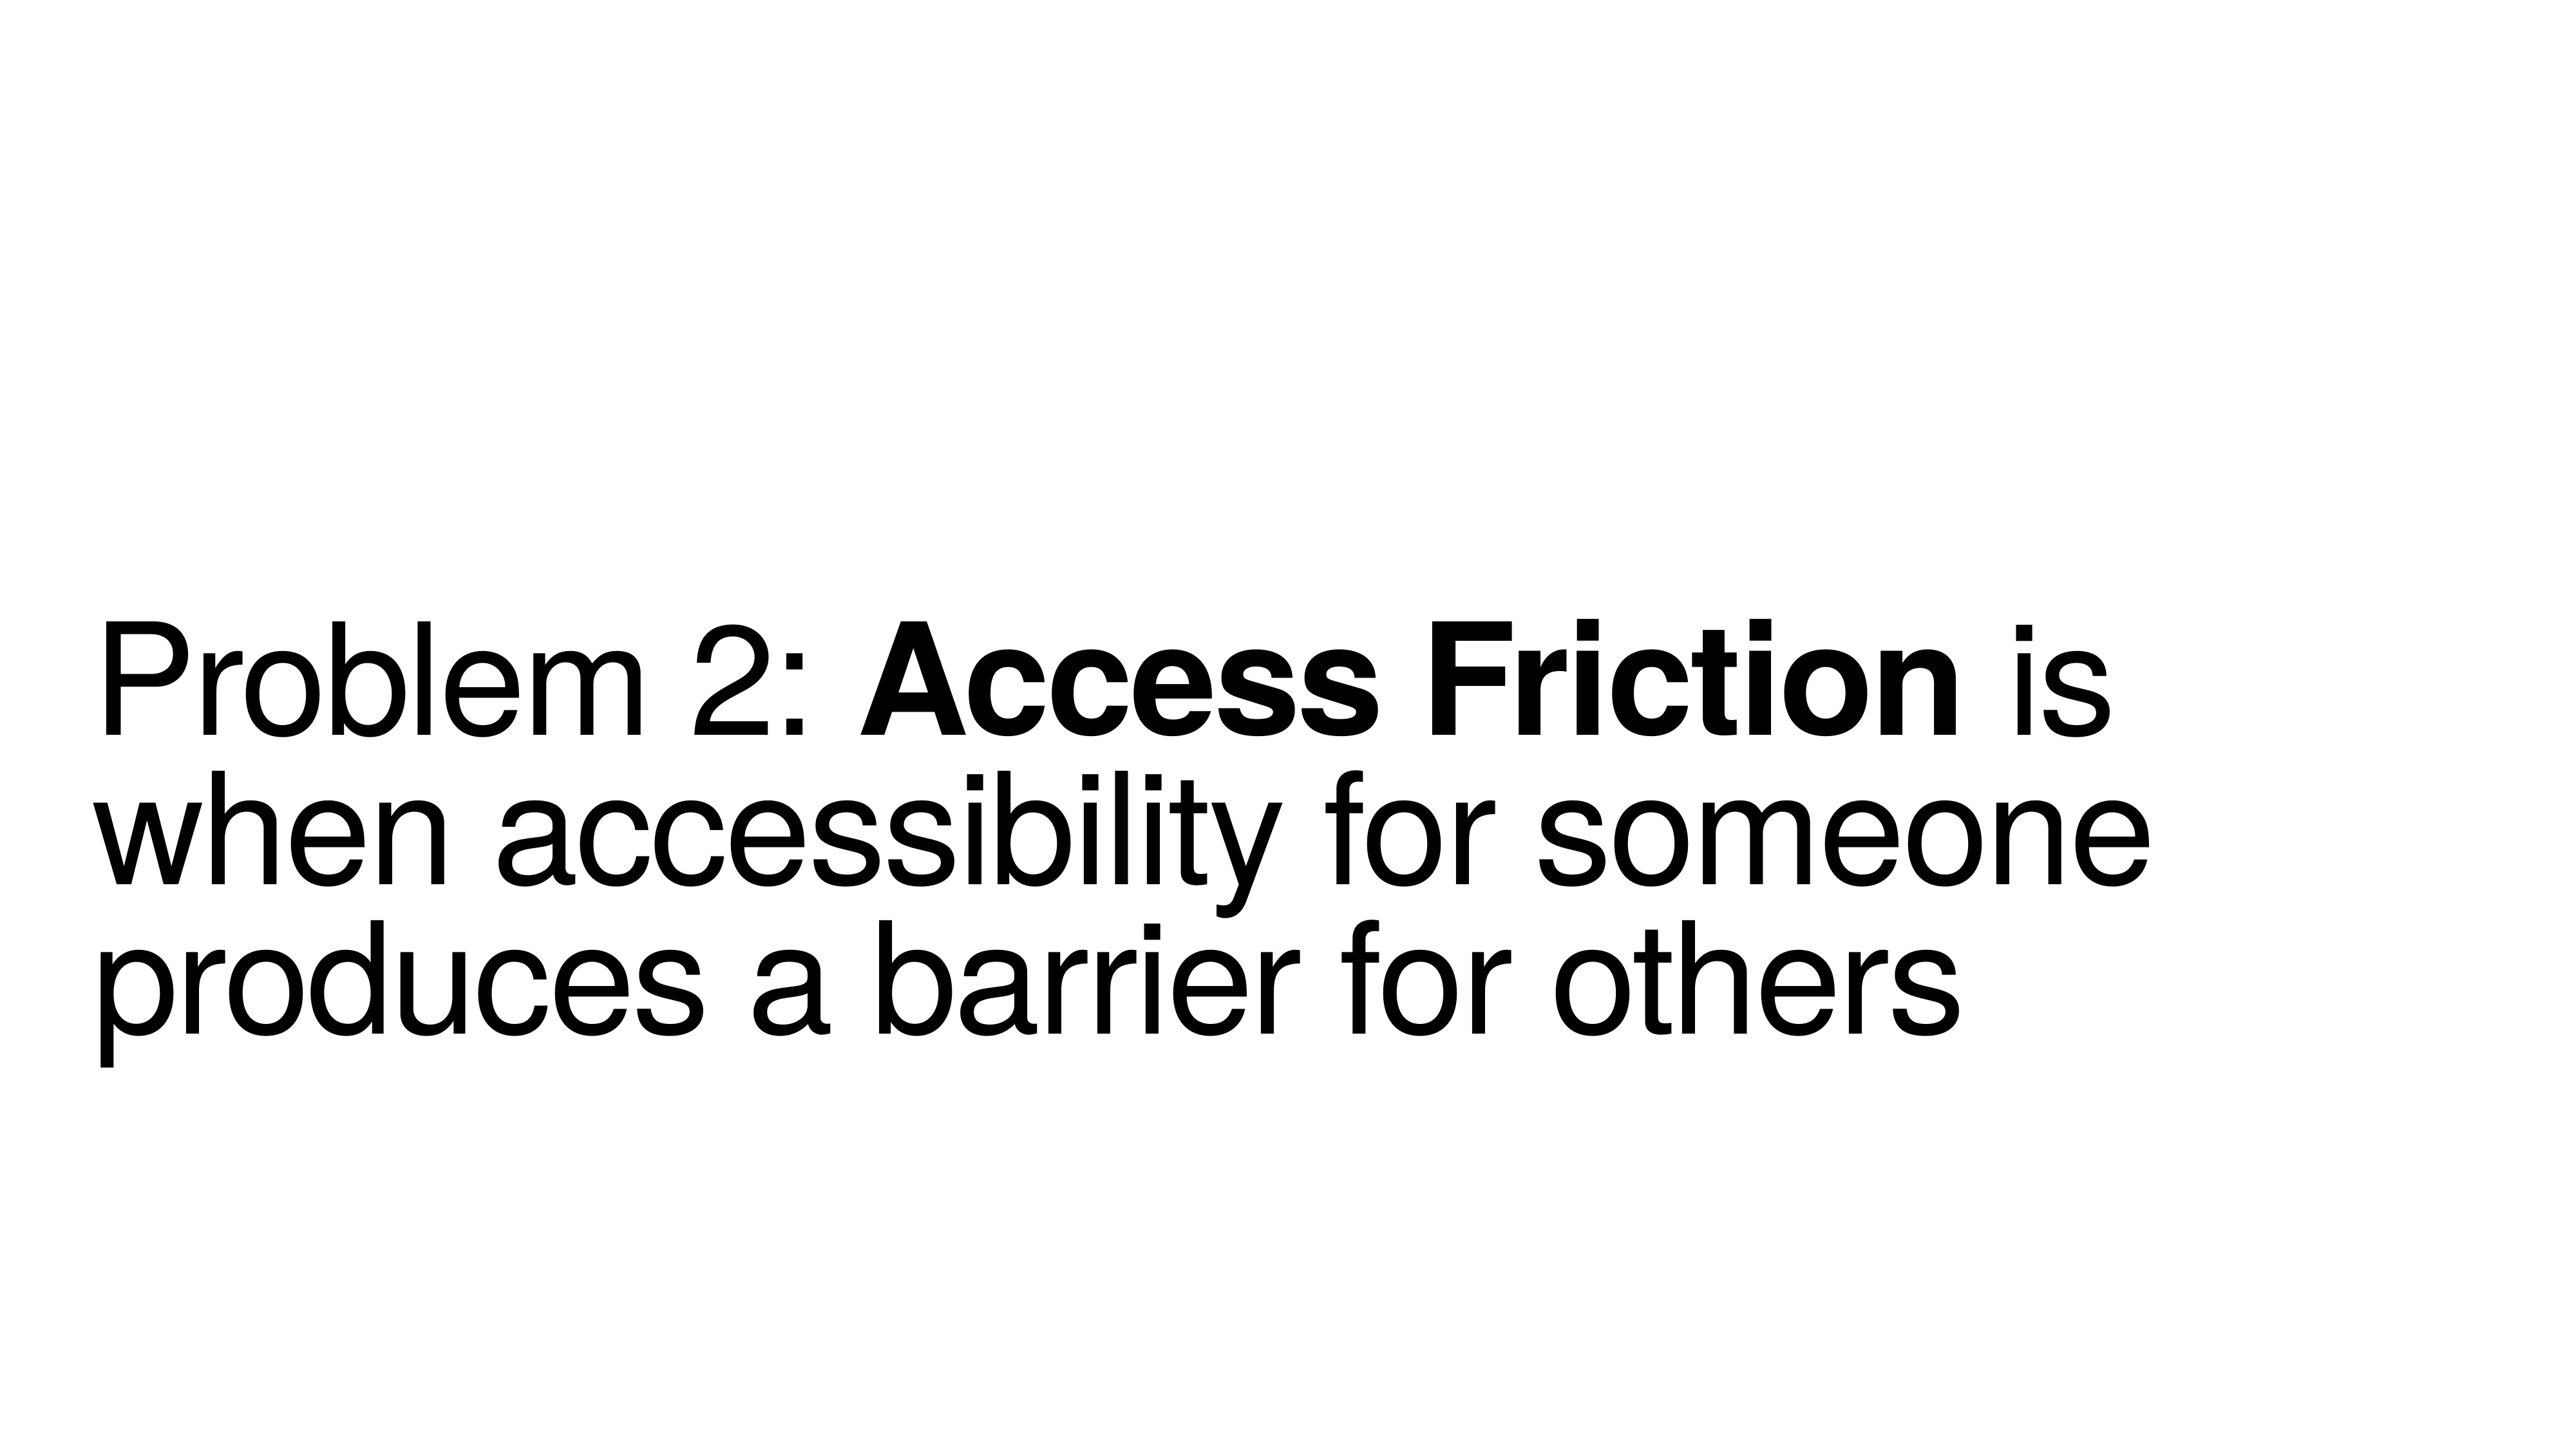

# Problem 2: Access Friction is when accessibility for someone produces a barrier for others
152